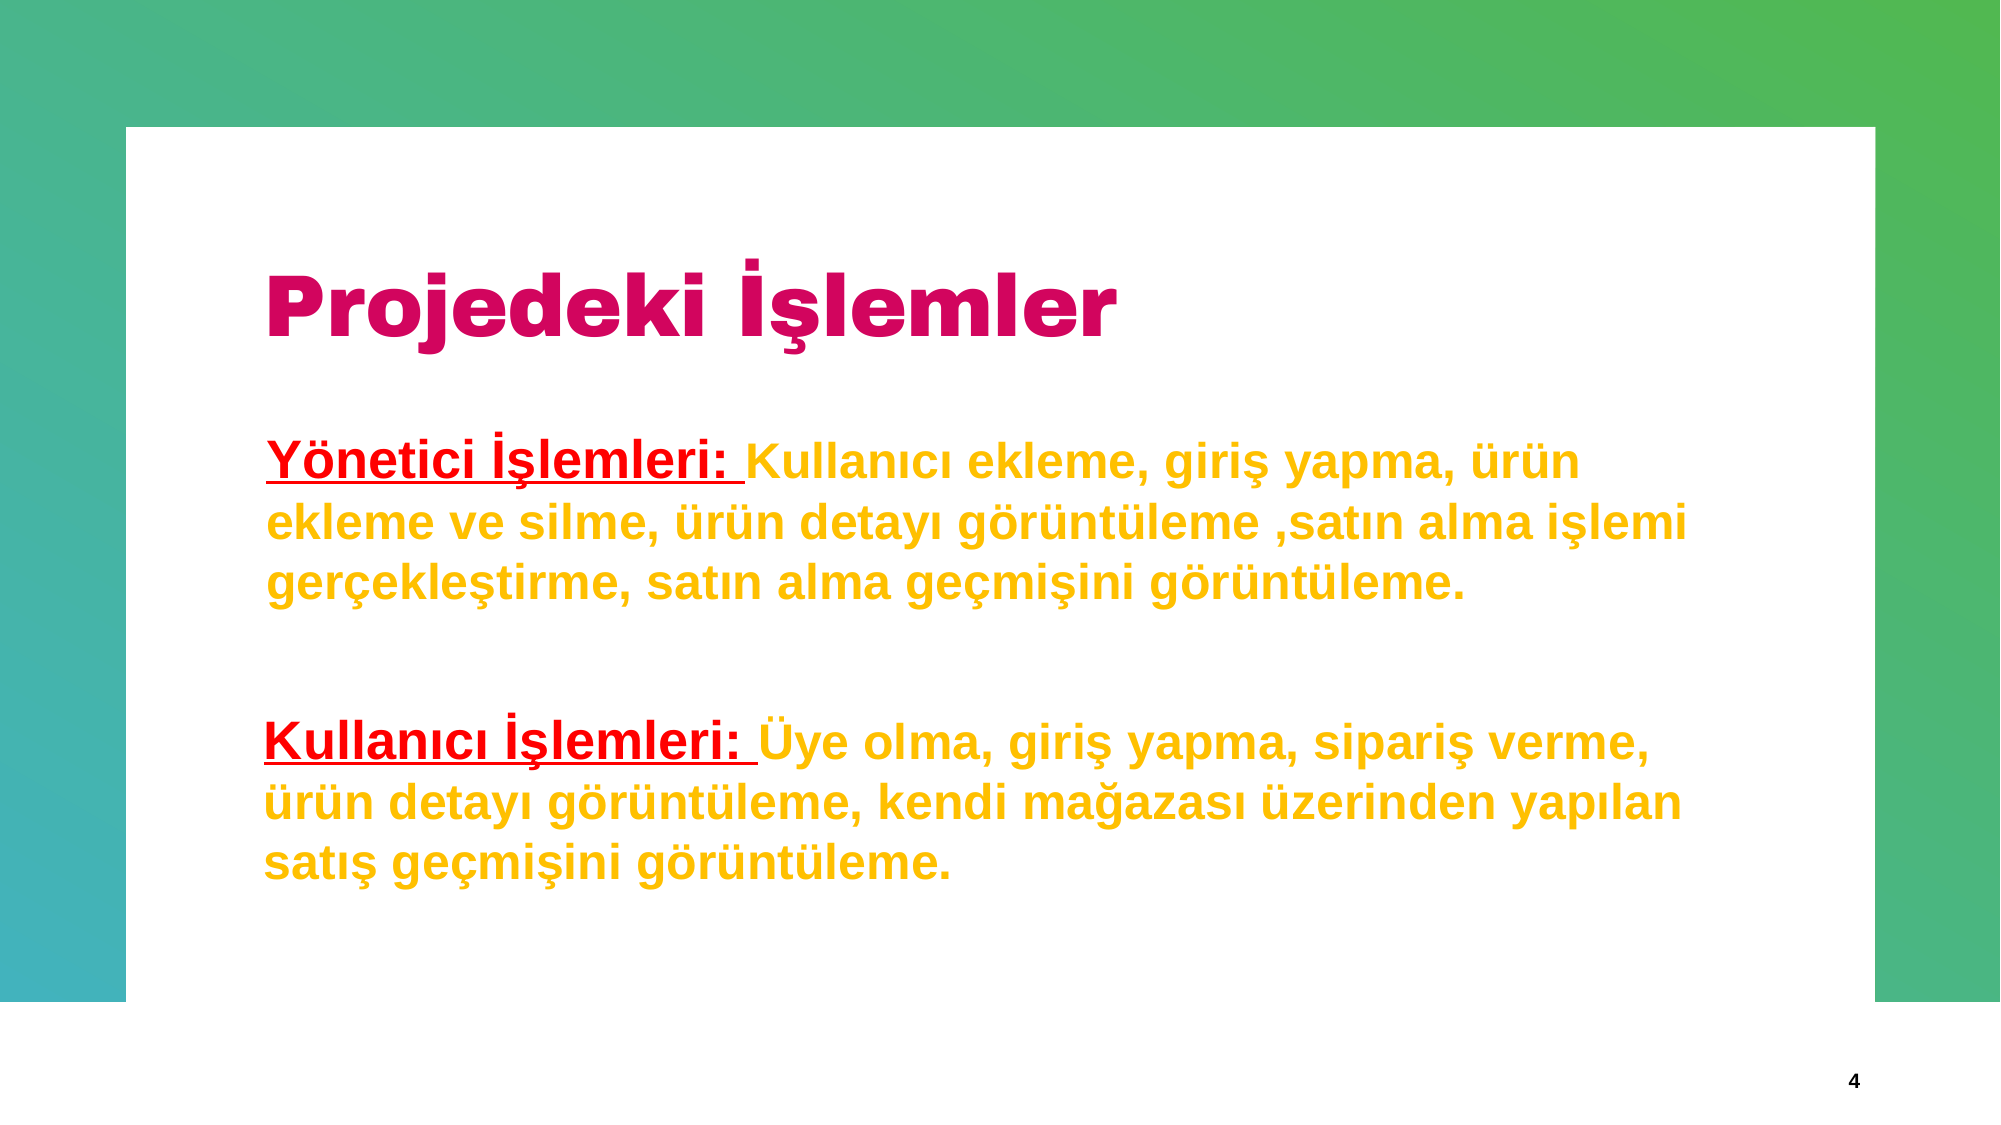

# Projedeki İşlemler
Yönetici İşlemleri: Kullanıcı ekleme, giriş yapma, ürün ekleme ve silme, ürün detayı görüntüleme ,satın alma işlemi gerçekleştirme, satın alma geçmişini görüntüleme.

Kullanıcı İşlemleri: Üye olma, giriş yapma, sipariş verme, ürün detayı görüntüleme, kendi mağazası üzerinden yapılan satış geçmişini görüntüleme.
4